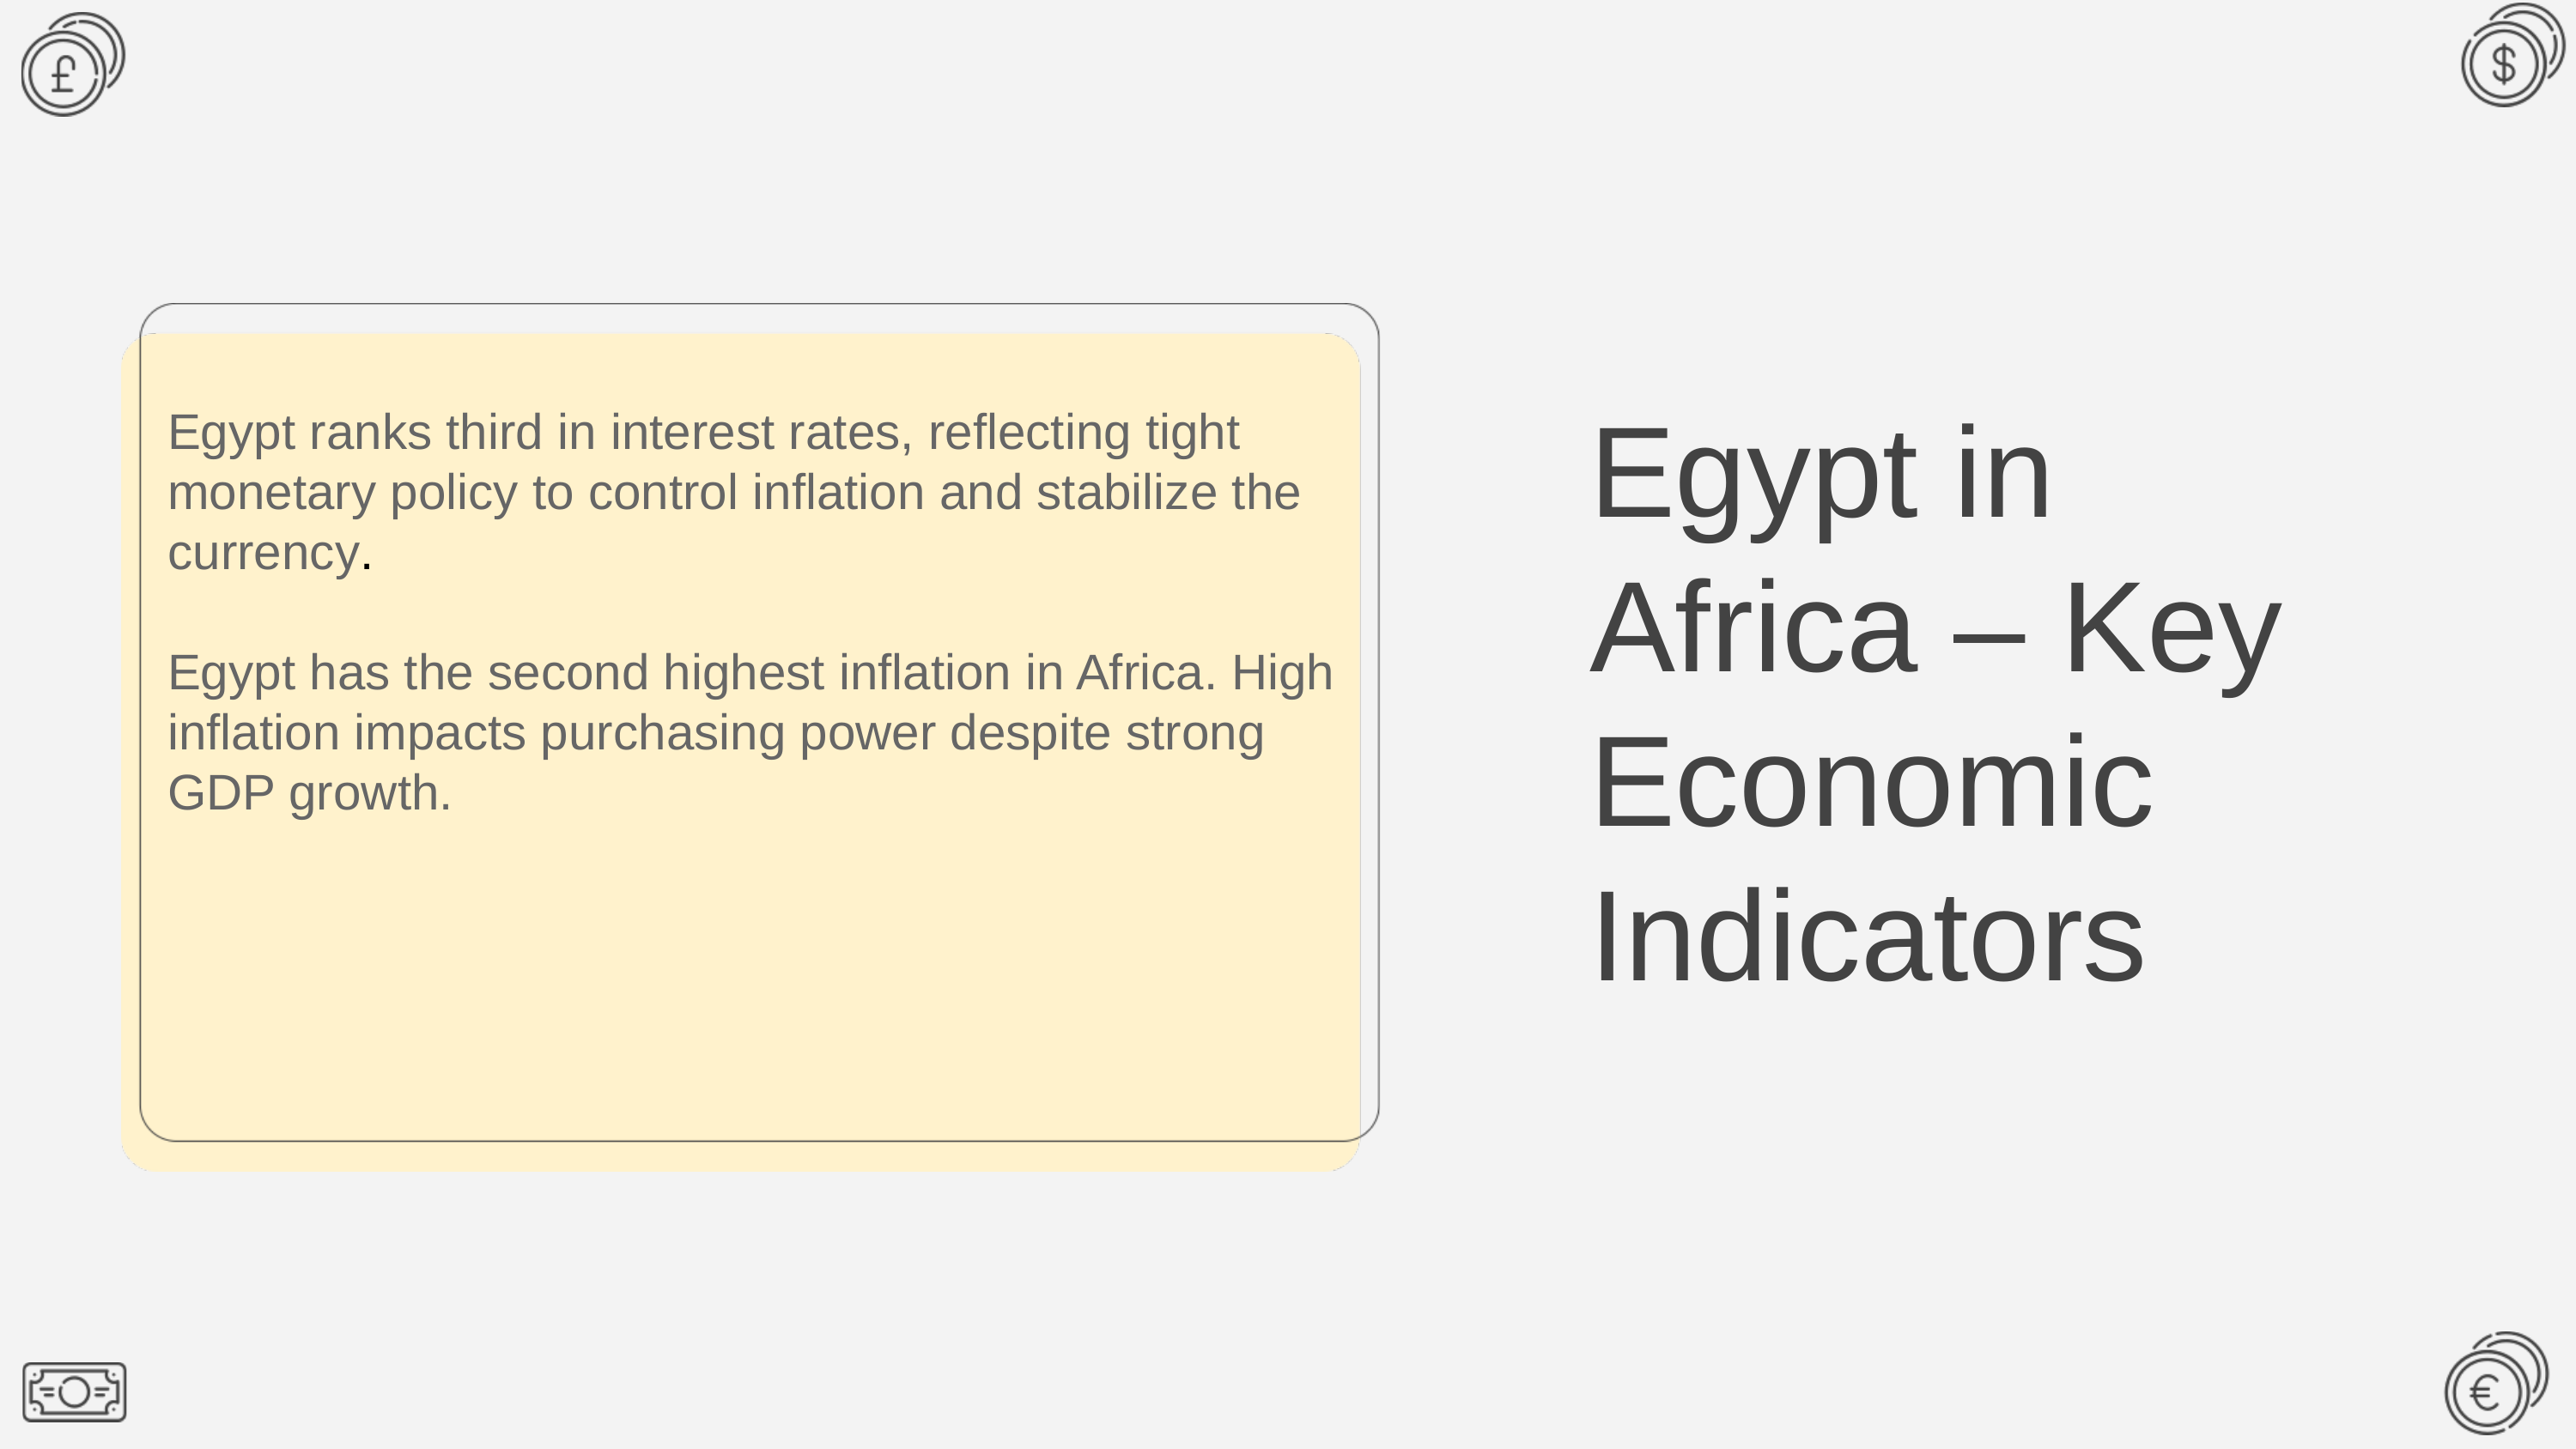

Egypt in Africa – Key Economic Indicators

Egypt ranks third in interest rates, reflecting tight monetary policy to control inflation and stabilize the currency.

Egypt has the second highest inflation in Africa. High inflation impacts purchasing power despite strong GDP growth.